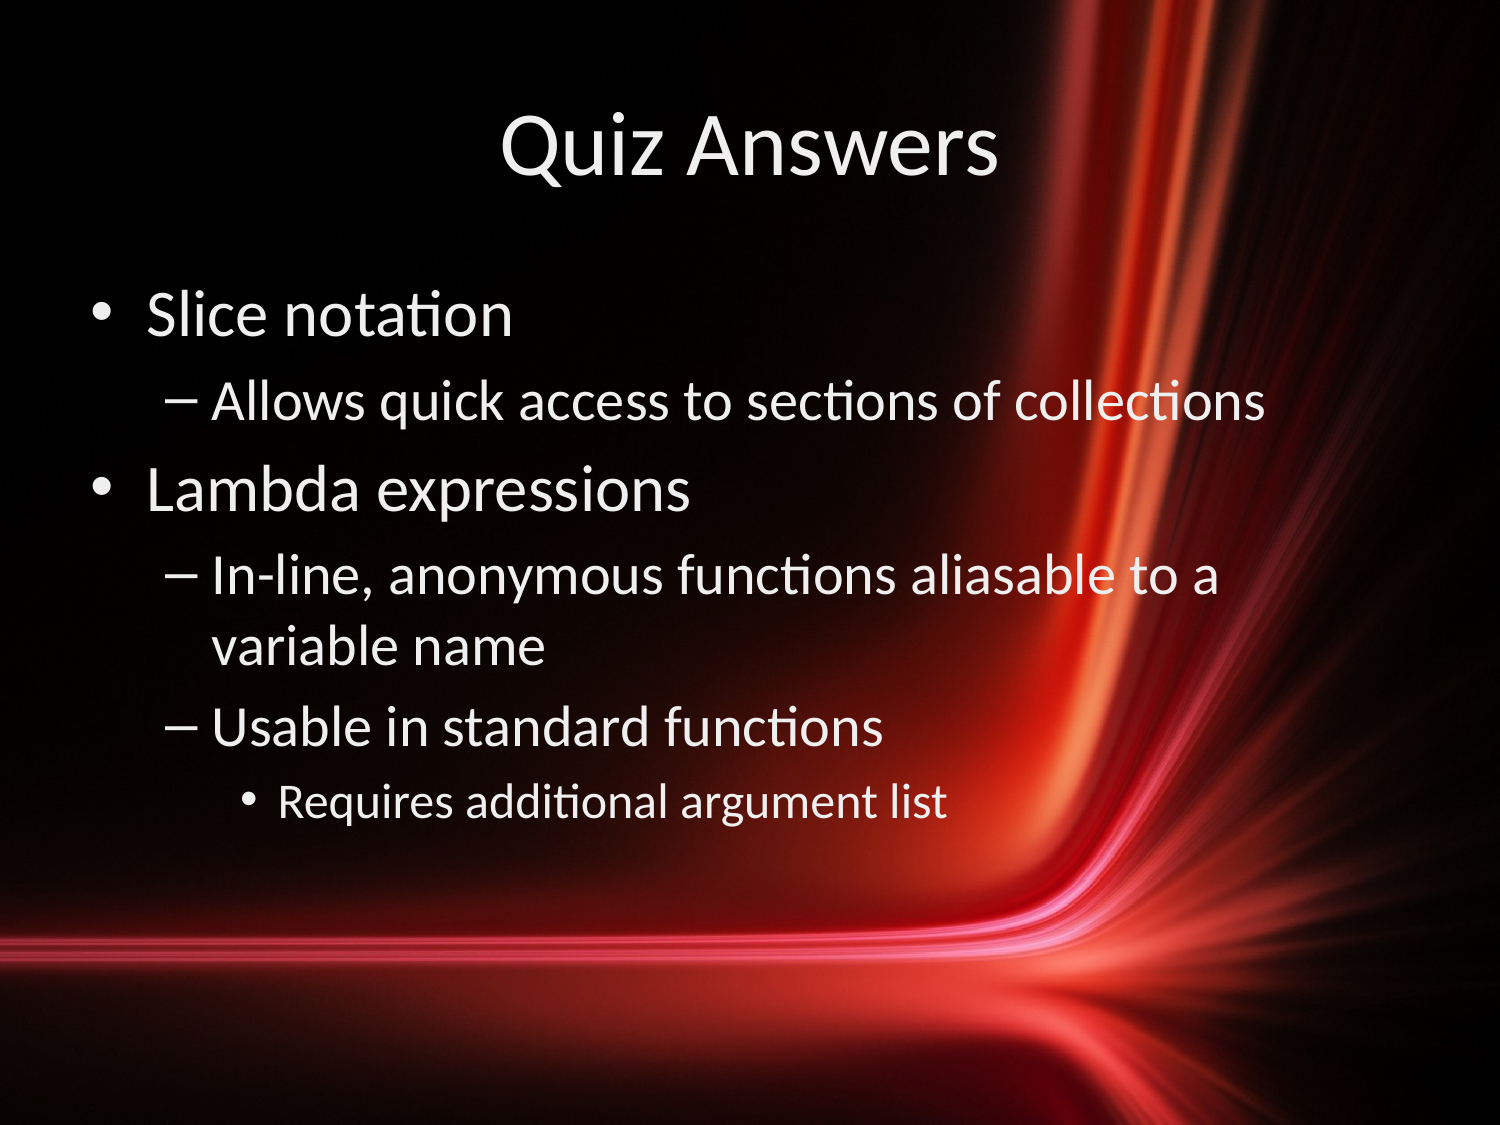

# Quiz Answers
Slice notation
Allows quick access to sections of collections
Lambda expressions
In-line, anonymous functions aliasable to a variable name
Usable in standard functions
Requires additional argument list